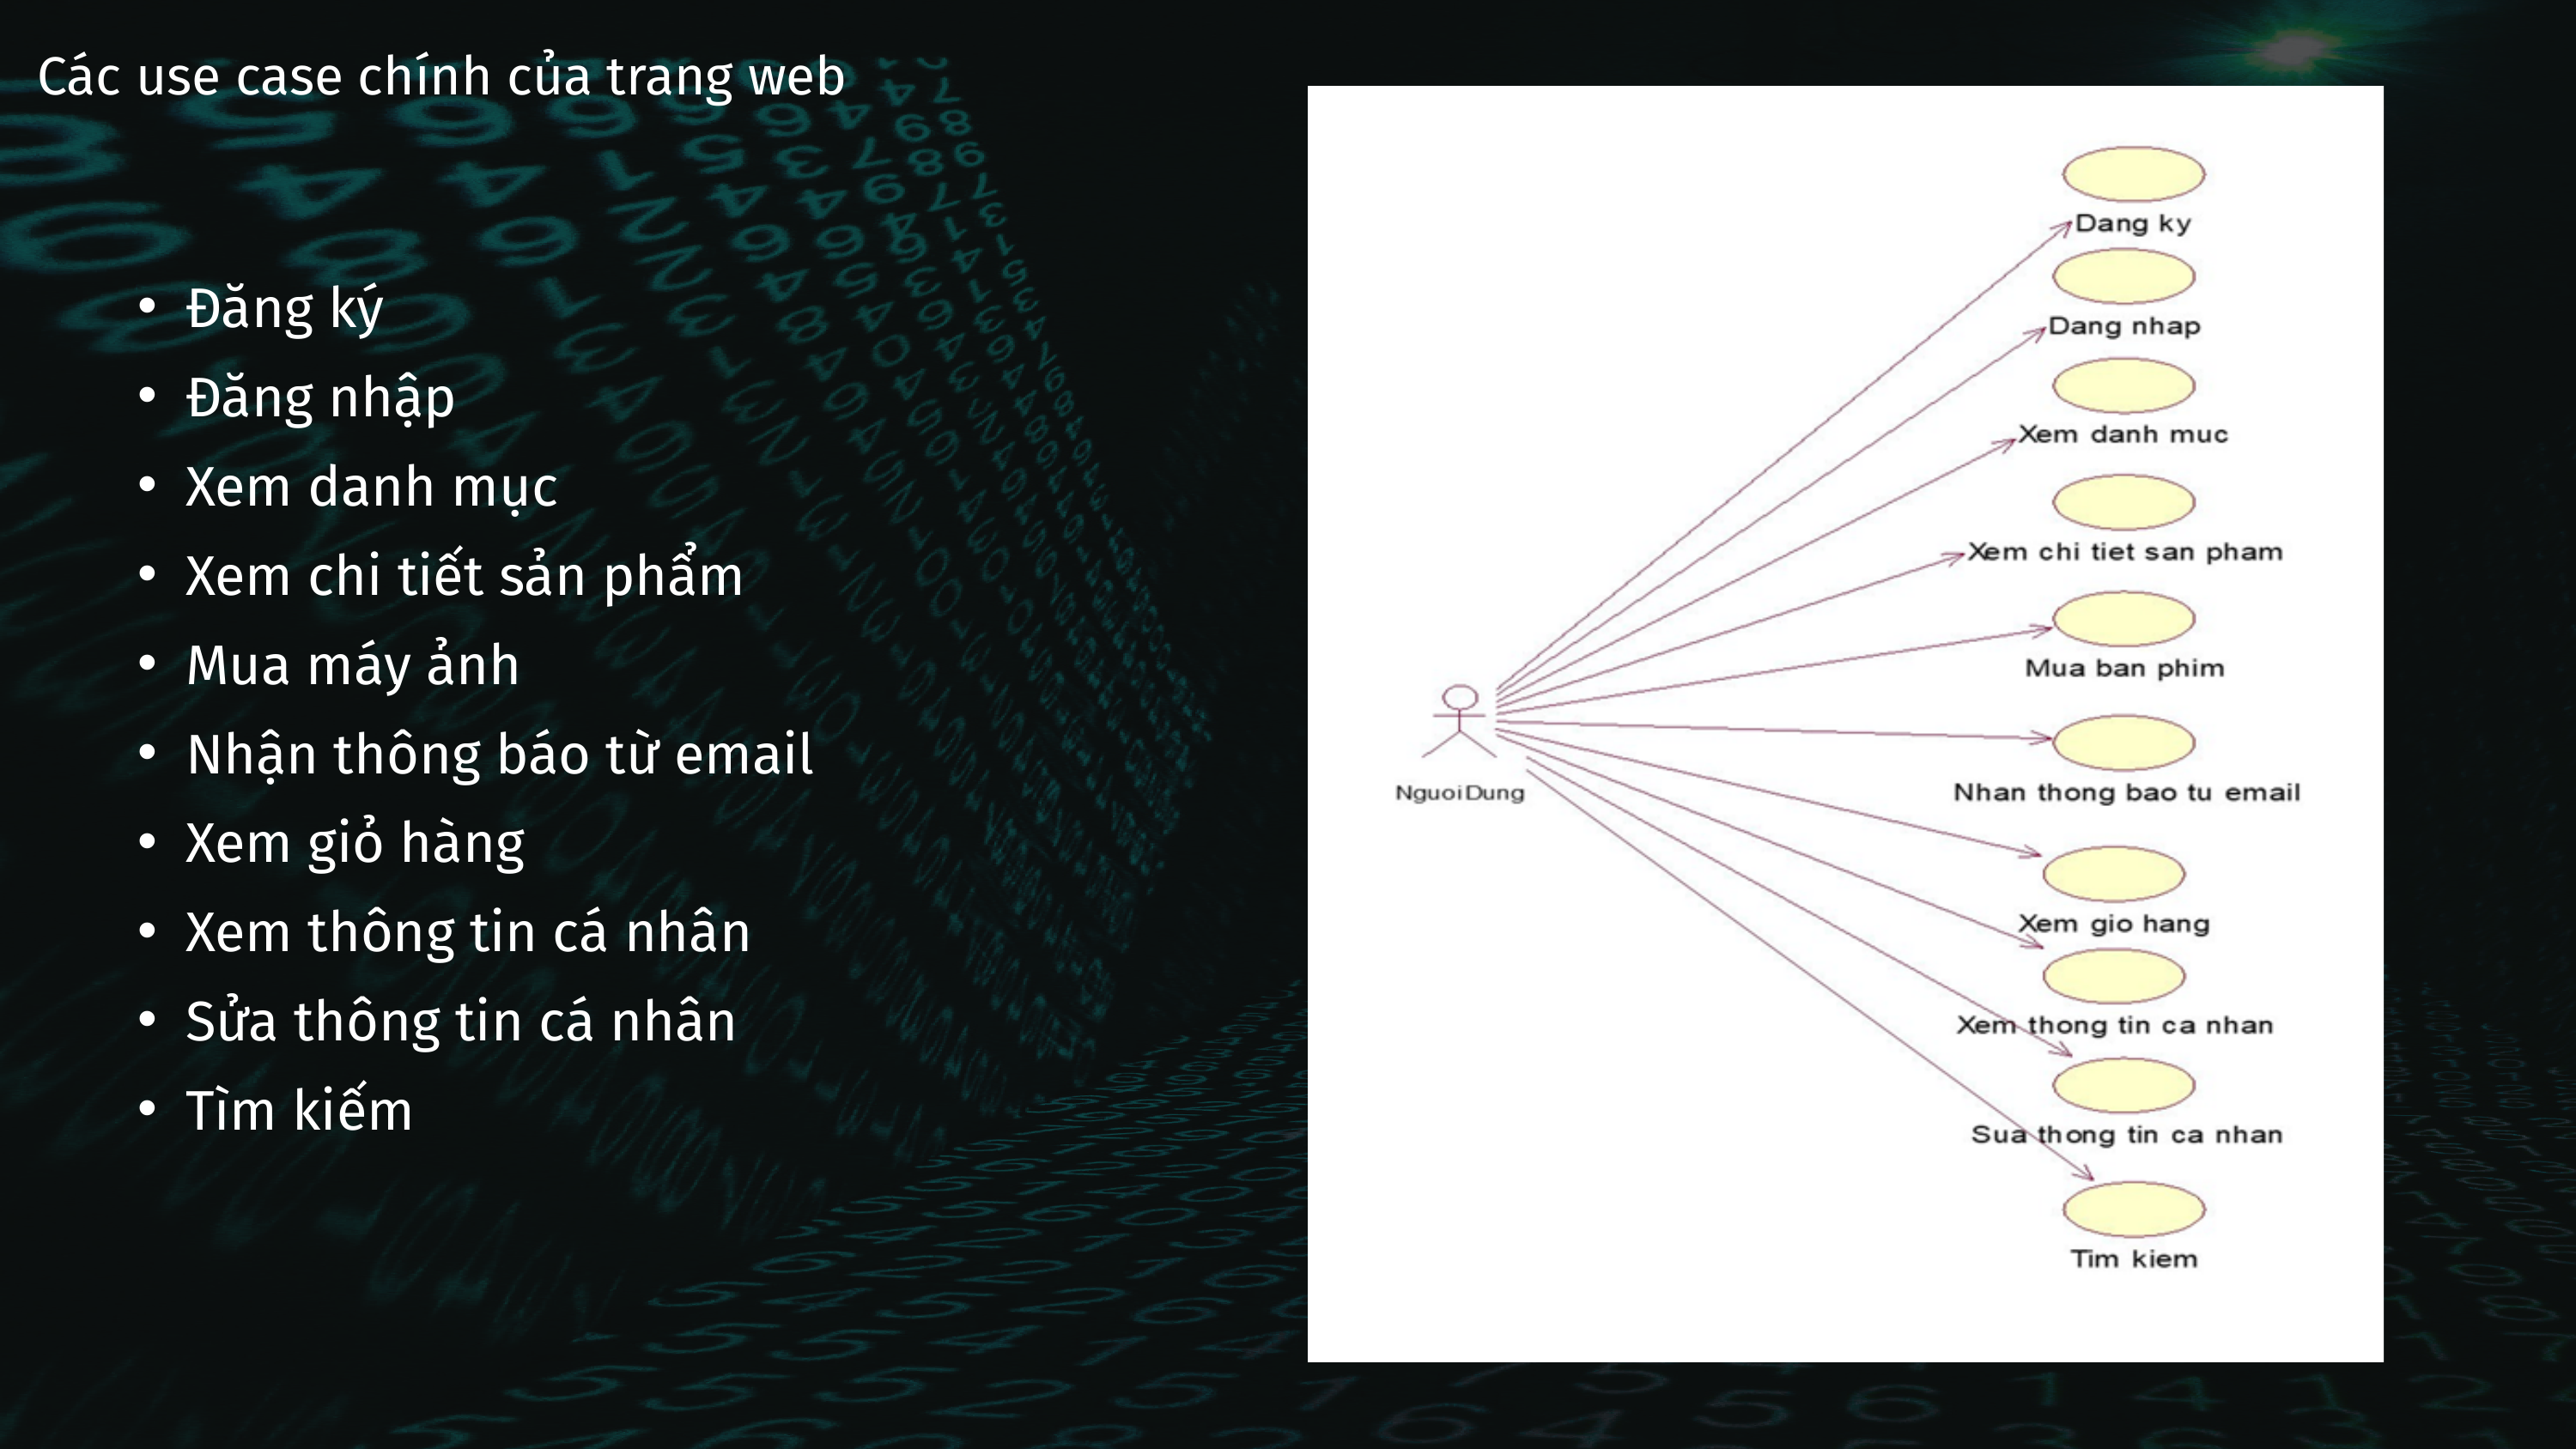

Các giao diện, chức năng của web site bán máy ảnh

Các use case chính của trang web

Đăng ký
Đăng nhập
Xem danh mục
Xem chi tiết sản phẩm
Mua máy ảnh
Nhận thông báo từ email
Xem giỏ hàng
Xem thông tin cá nhân
Sửa thông tin cá nhân
Tìm kiếm